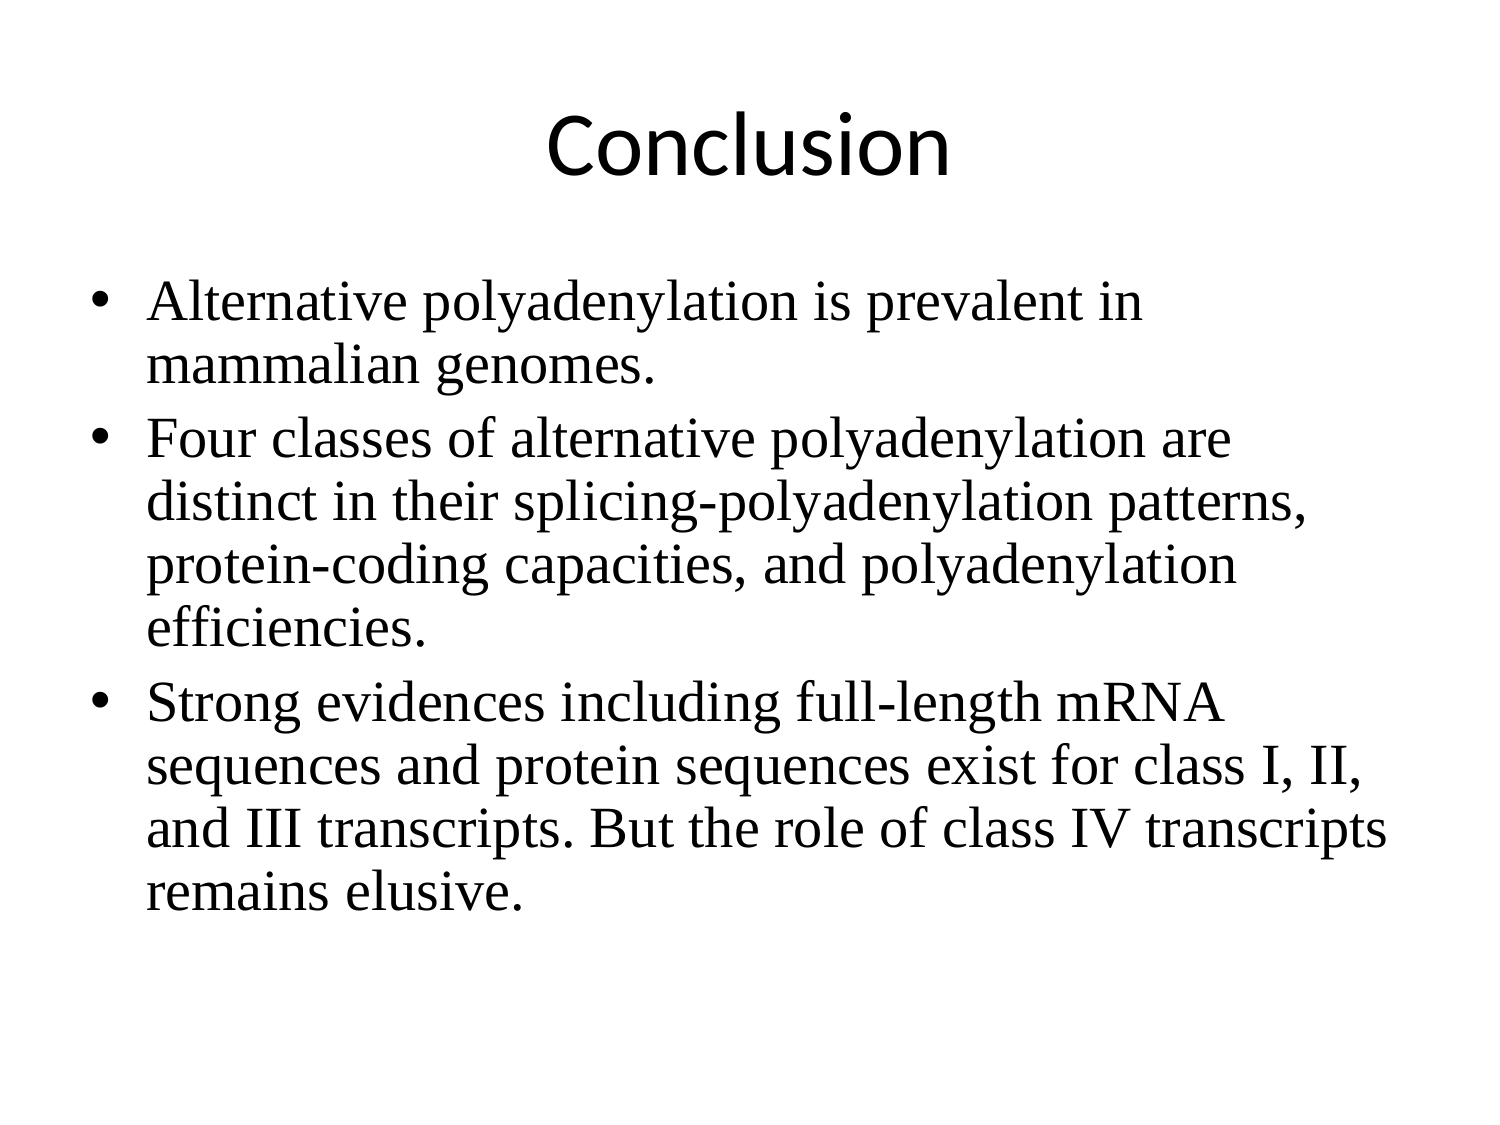

# Conclusion
Alternative polyadenylation is prevalent in mammalian genomes.
Four classes of alternative polyadenylation are distinct in their splicing-polyadenylation patterns, protein-coding capacities, and polyadenylation efficiencies.
Strong evidences including full-length mRNA sequences and protein sequences exist for class I, II, and III transcripts. But the role of class IV transcripts remains elusive.